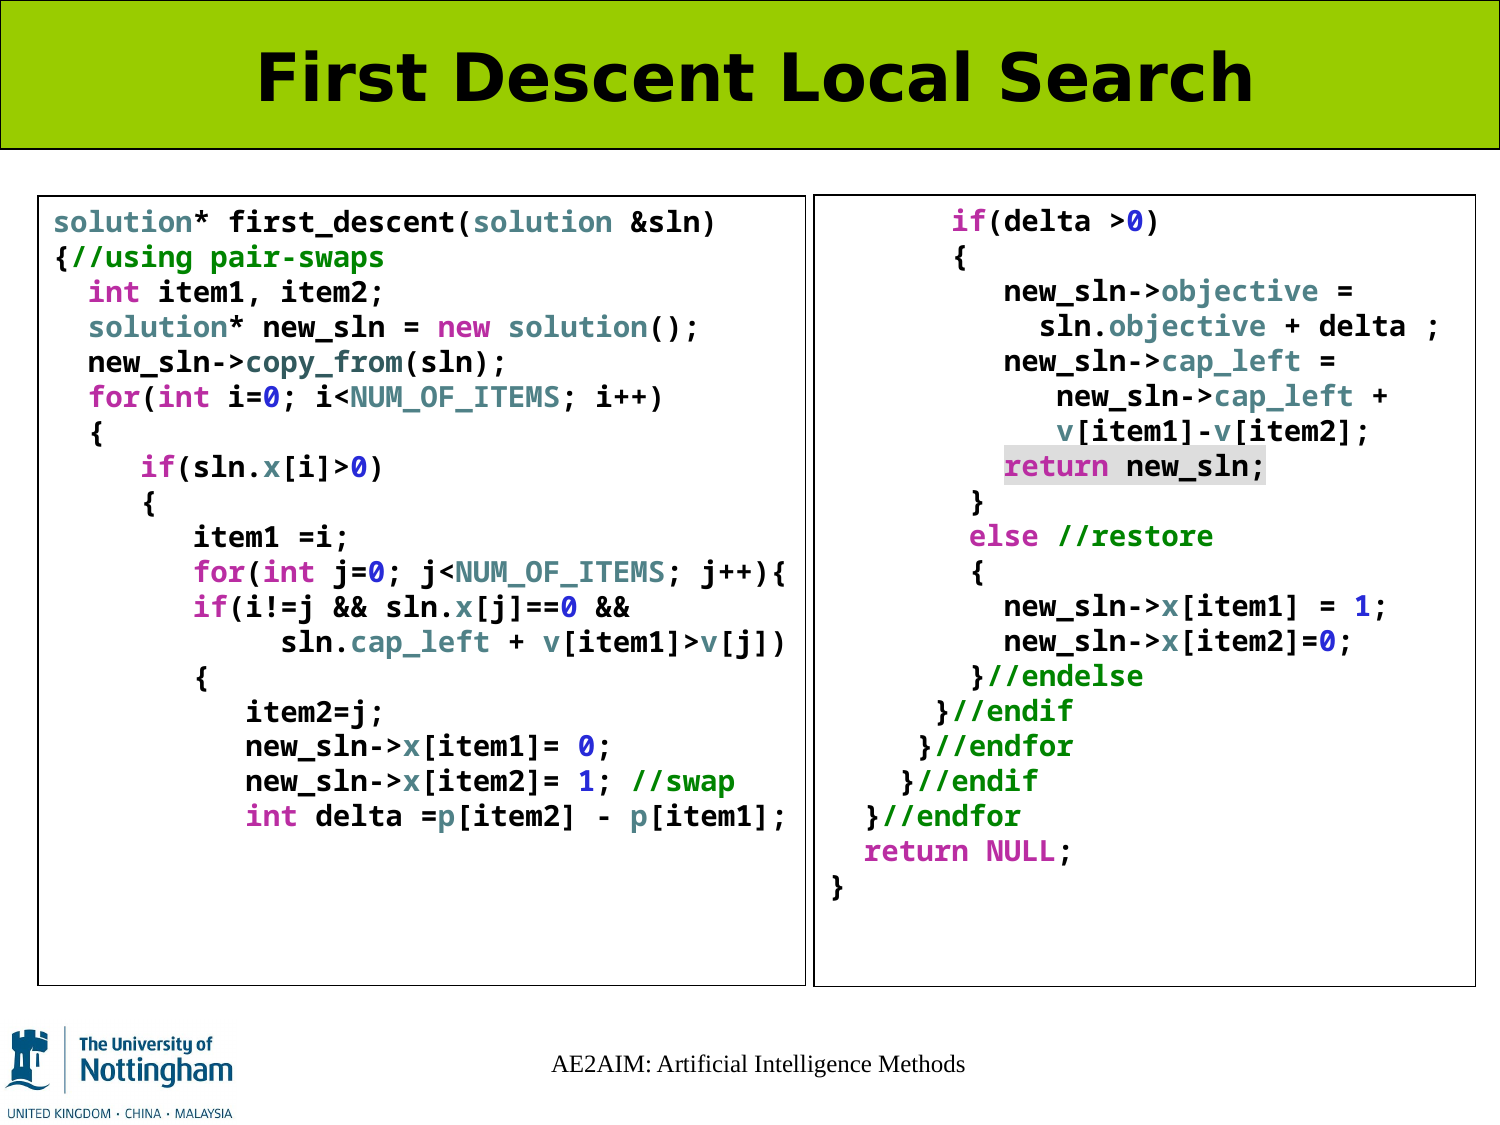

# First Descent Local Search
       if(delta >0)
       {
          new_sln->objective =
            sln.objective + delta ;
          new_sln->cap_left =
             new_sln->cap_left +
             v[item1]-v[item2];
          return new_sln;
        }
        else //restore
        {
          new_sln->x[item1] = 1;
          new_sln->x[item2]=0;
        }//endelse
      }//endif
     }//endfor
    }//endif
  }//endfor
  return NULL;
}

solution* first_descent(solution &sln)
{//using pair-swaps
  int item1, item2;
  solution* new_sln = new solution();
  new_sln->copy_from(sln);
  for(int i=0; i<NUM_OF_ITEMS; i++)
  {
     if(sln.x[i]>0)
     {
        item1 =i;
        for(int j=0; j<NUM_OF_ITEMS; j++){
        if(i!=j && sln.x[j]==0 &&
             sln.cap_left + v[item1]>v[j])
        {
           item2=j;
           new_sln->x[item1]= 0;
           new_sln->x[item2]= 1; //swap
           int delta =p[item2] - p[item1];

AE2AIM: Artificial Intelligence Methods